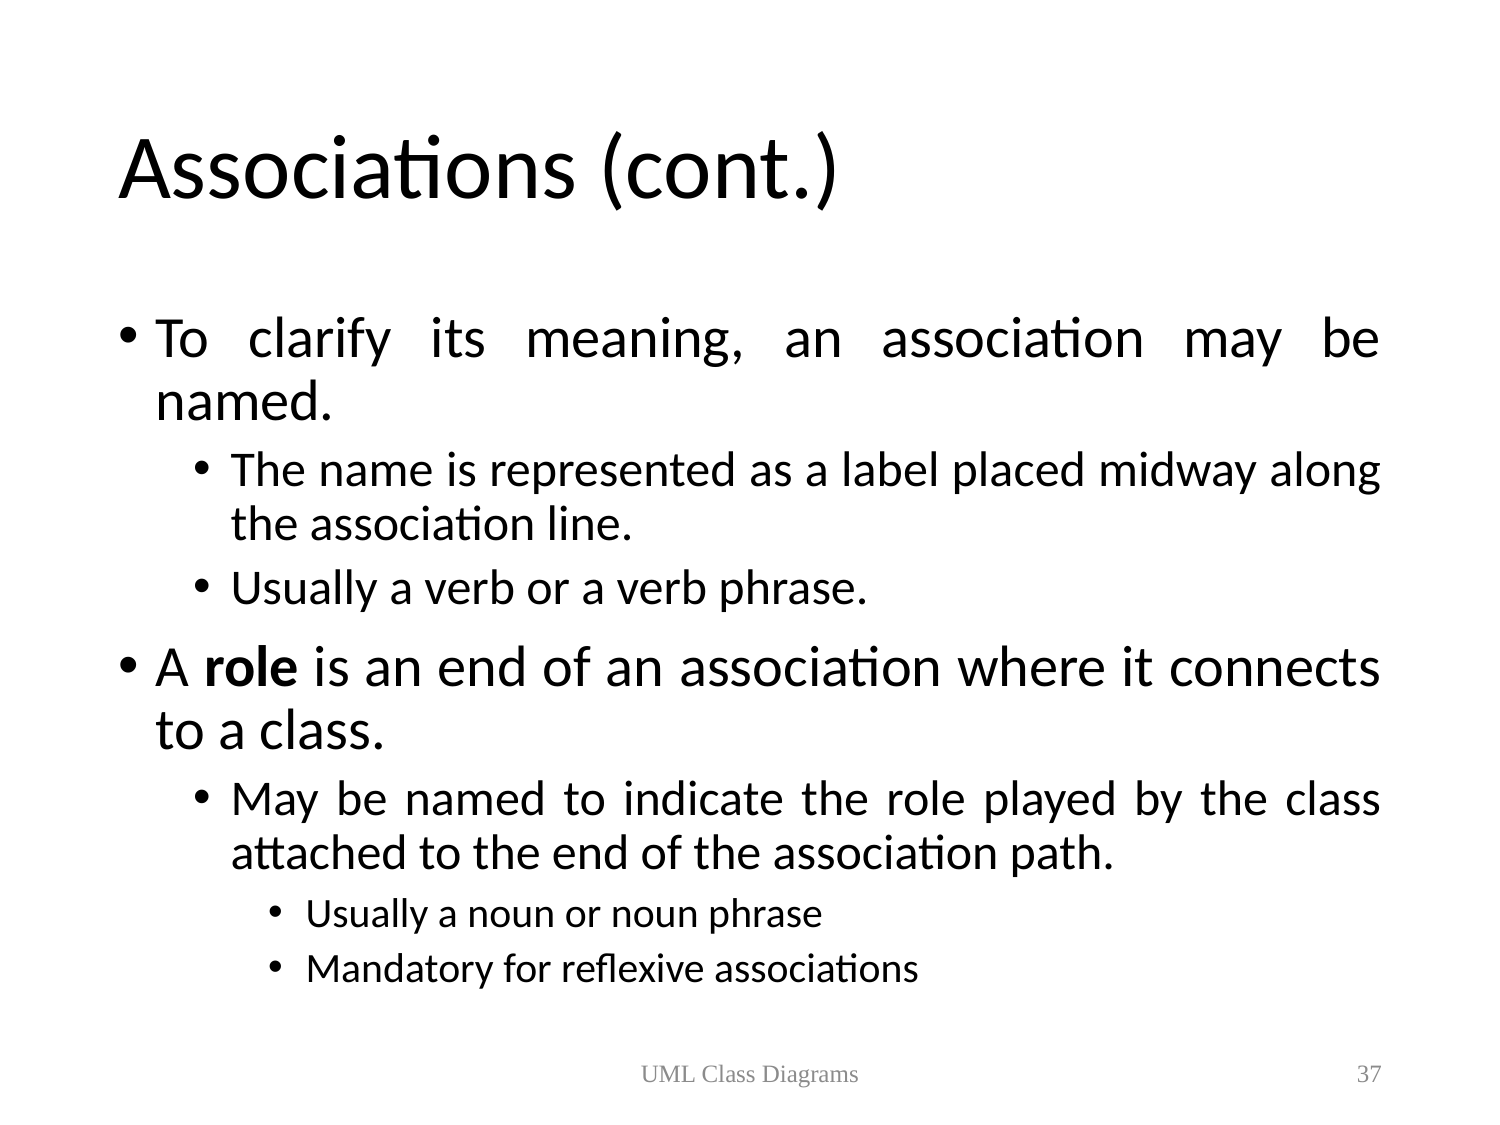

# Associations (cont.)
To clarify its meaning, an association may be named.
The name is represented as a label placed midway along the association line.
Usually a verb or a verb phrase.
A role is an end of an association where it connects to a class.
May be named to indicate the role played by the class attached to the end of the association path.
Usually a noun or noun phrase
Mandatory for reflexive associations
UML Class Diagrams
37